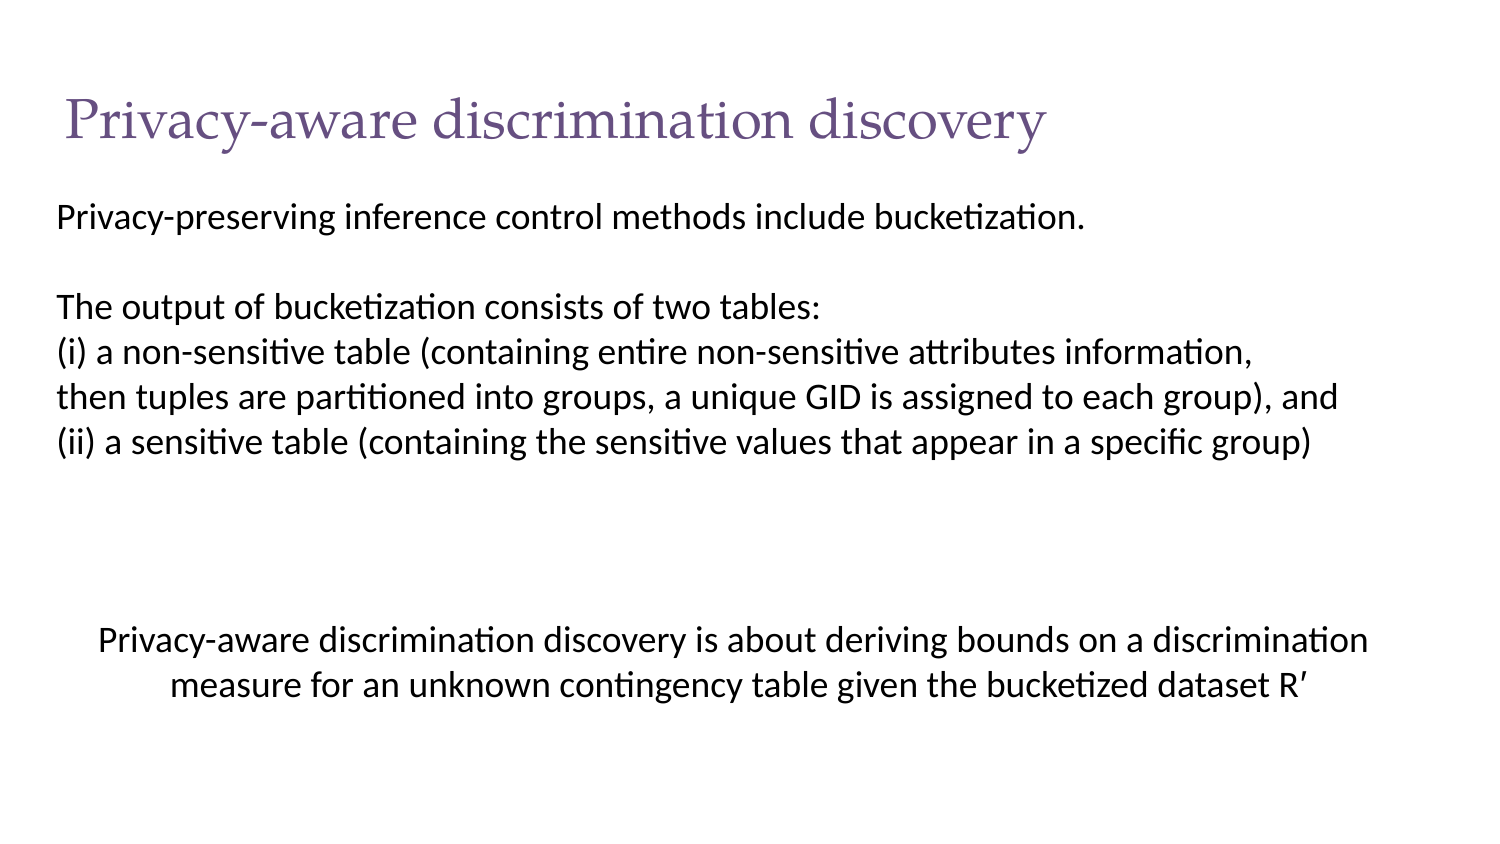

# Privacy-aware discrimination discovery
Privacy-preserving inference control methods include bucketization.

The output of bucketization consists of two tables:
(i) a non-sensitive table (containing entire non-sensitive attributes information,
then tuples are partitioned into groups, a unique GID is assigned to each group), and
(ii) a sensitive table (containing the sensitive values that appear in a specific group)
Privacy-aware discrimination discovery is about deriving bounds on a discrimination  measure for an unknown contingency table given the bucketized dataset R′